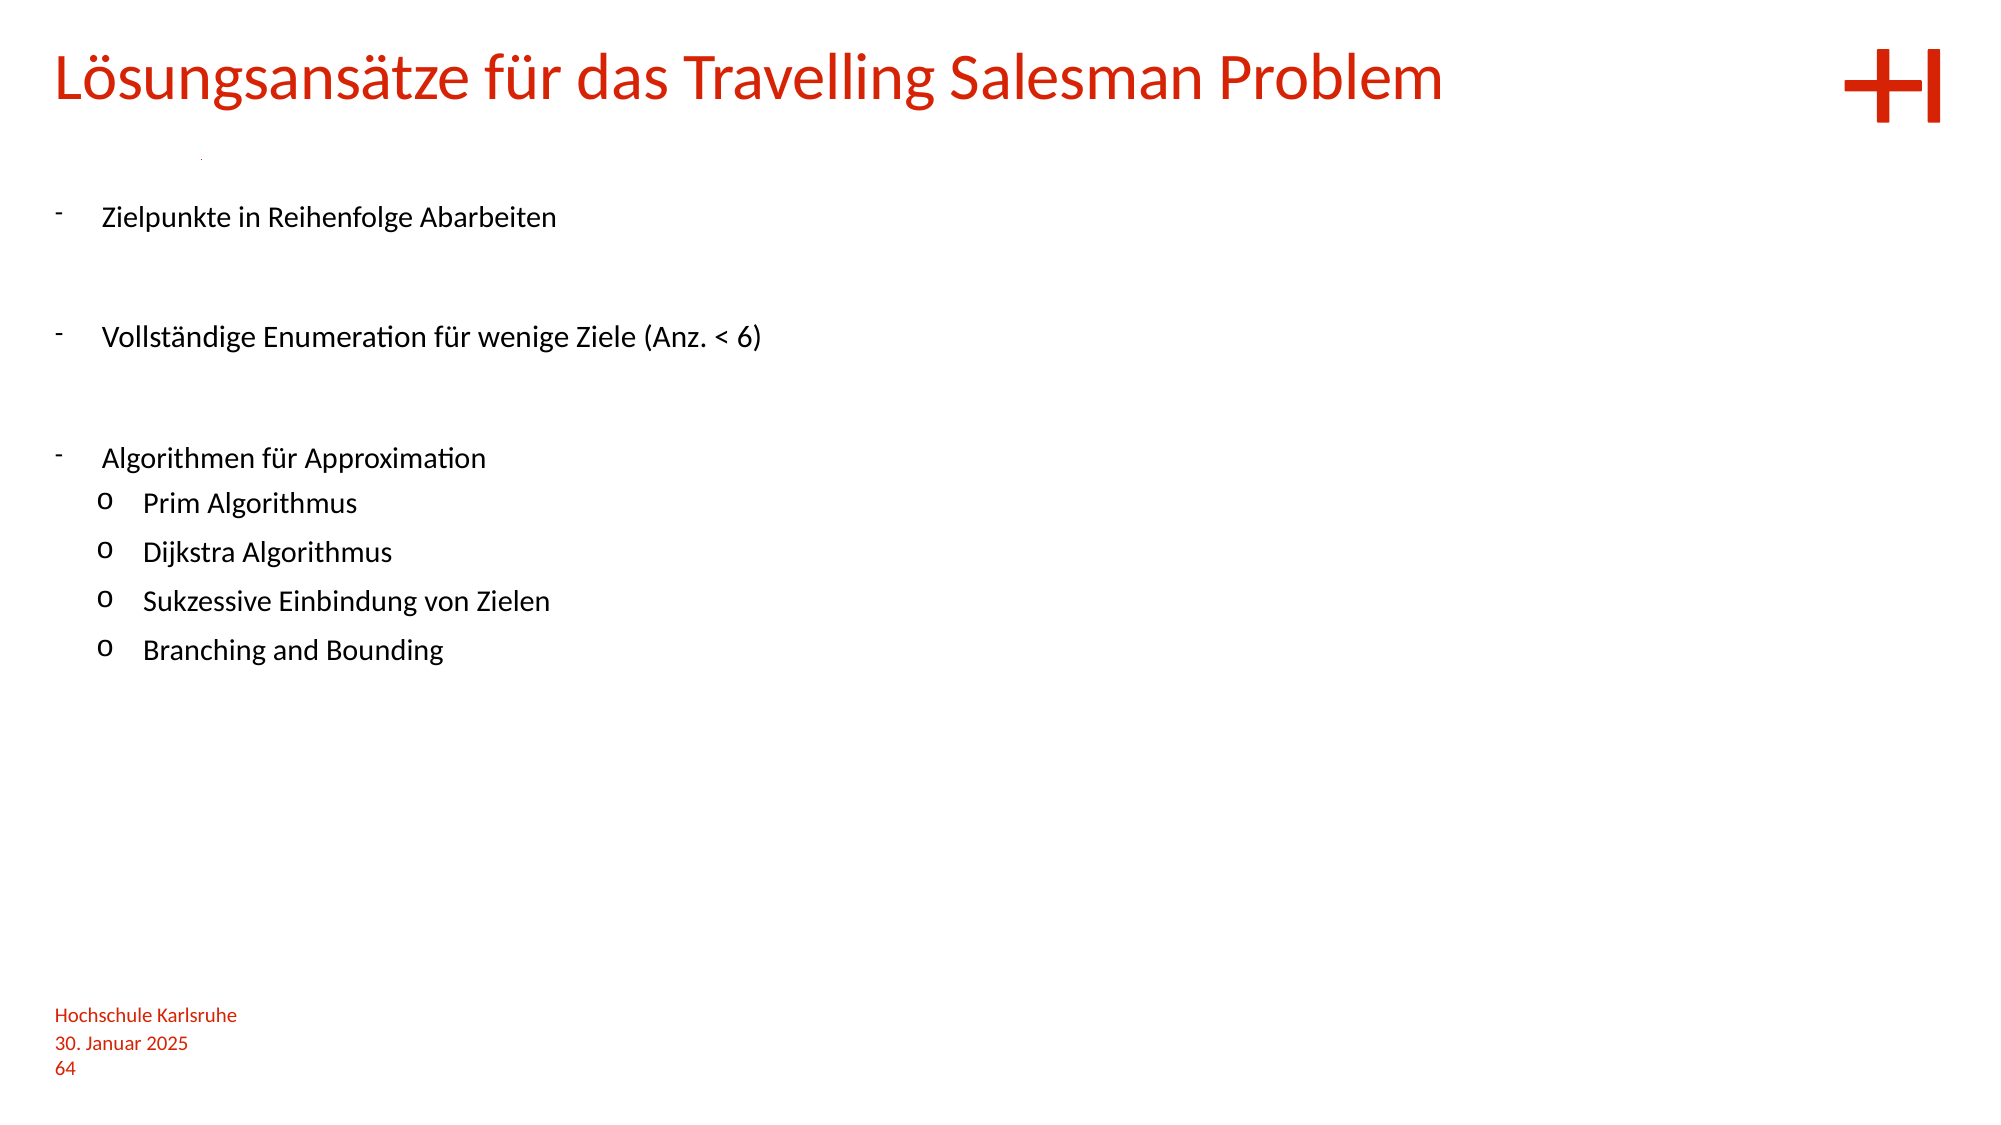

Lösungsansätze für das Travelling Salesman Problem
Zielpunkte in Reihenfolge Abarbeiten

Vollständige Enumeration für wenige Ziele (Anz. < 6)

Algorithmen für Approximation
Prim Algorithmus
Dijkstra Algorithmus
Sukzessive Einbindung von Zielen
Branching and Bounding

Hochschule Karlsruhe
30. Januar 2025
64